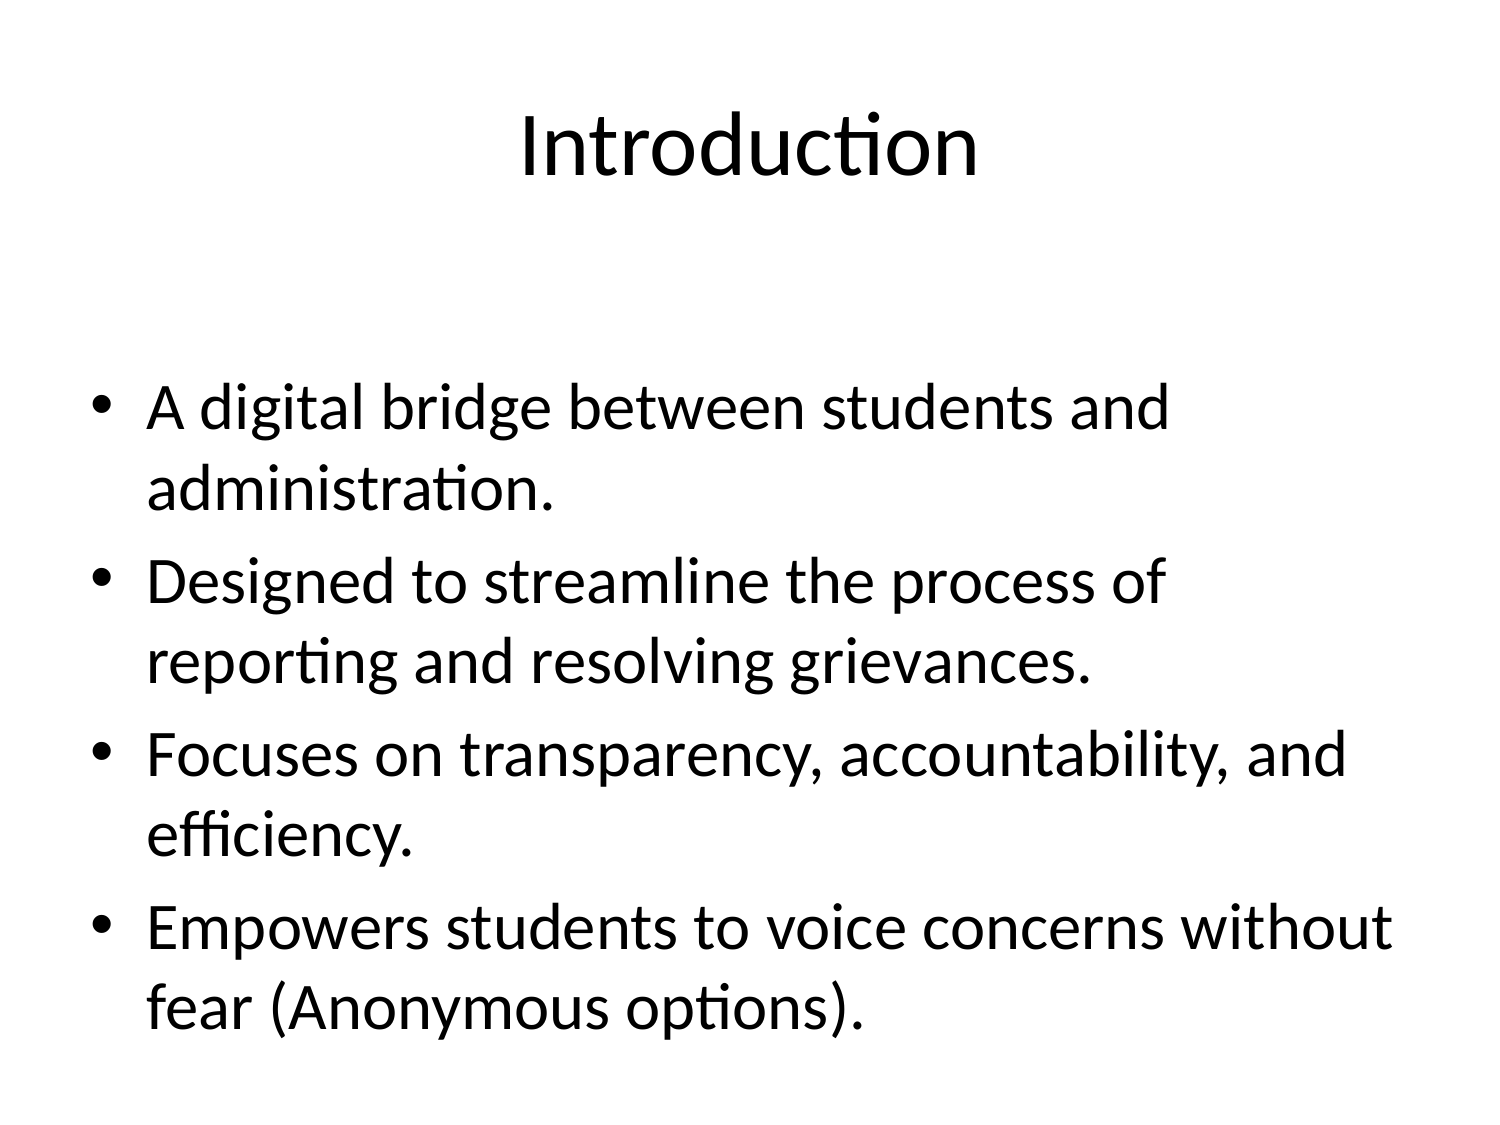

# Introduction

A digital bridge between students and administration.
Designed to streamline the process of reporting and resolving grievances.
Focuses on transparency, accountability, and efficiency.
Empowers students to voice concerns without fear (Anonymous options).